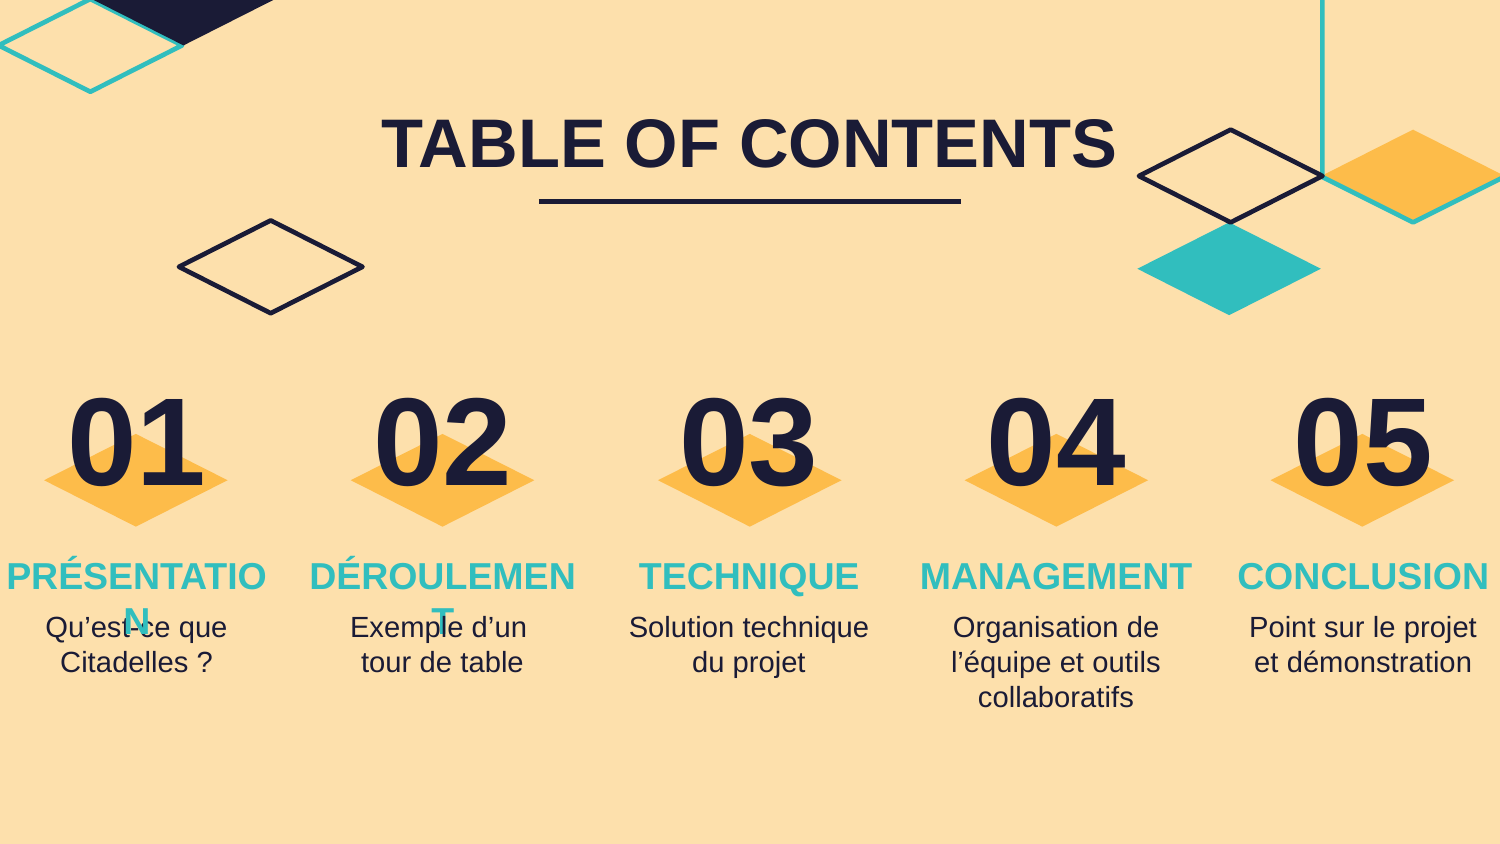

TABLE OF CONTENTS

# 01
02
03
04
05

PRÉSENTATION
DÉROULEMENT

TECHNIQUE
MANAGEMENT
CONCLUSION
Qu’est-ce que Citadelles ?
Exemple d’un
tour de table

Solution technique
du projet
Organisation de l’équipe et outils collaboratifs
Point sur le projet
et démonstration